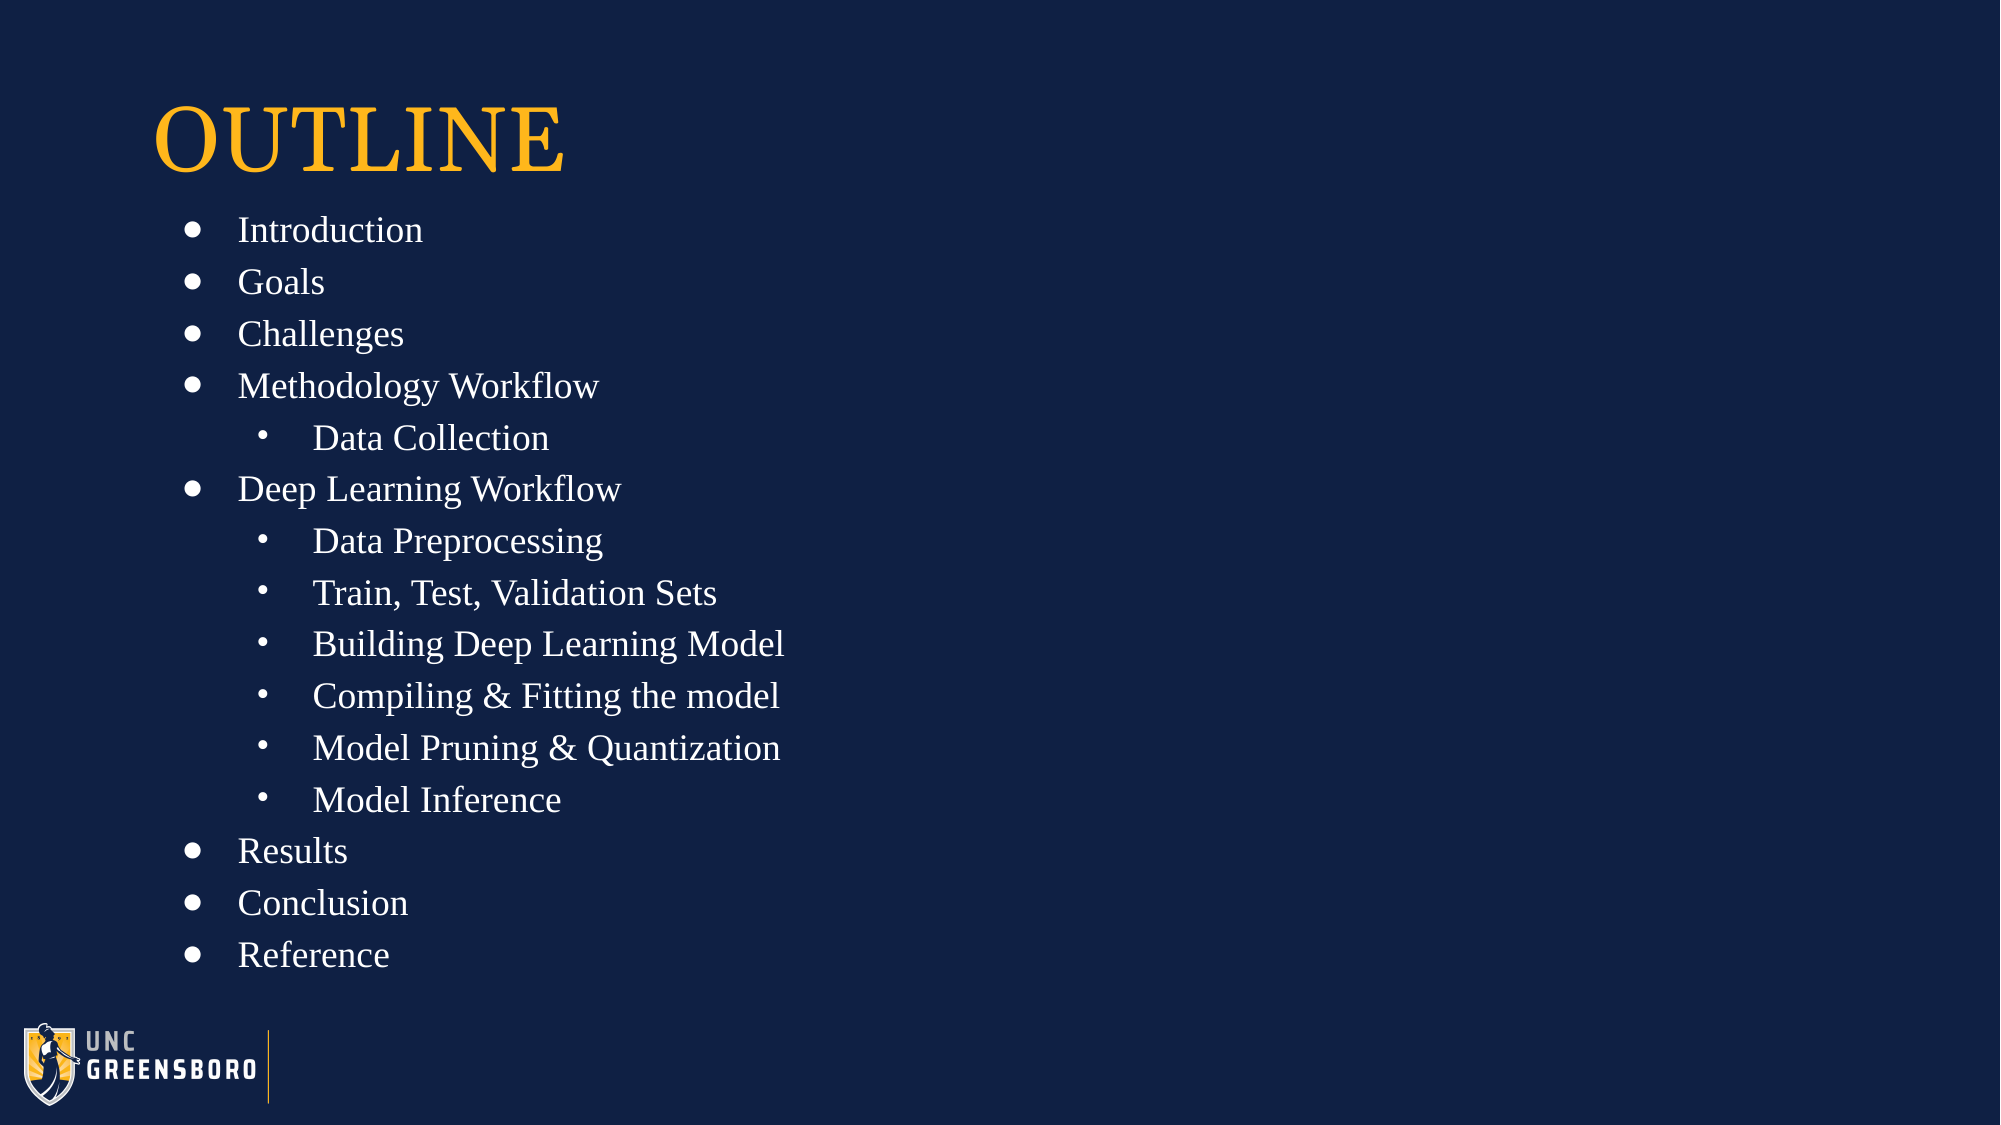

# OUTLINE
Introduction
Goals
Challenges
Methodology Workflow
Data Collection
Deep Learning Workflow
Data Preprocessing
Train, Test, Validation Sets
Building Deep Learning Model
Compiling & Fitting the model
Model Pruning & Quantization
Model Inference
Results
Conclusion
Reference